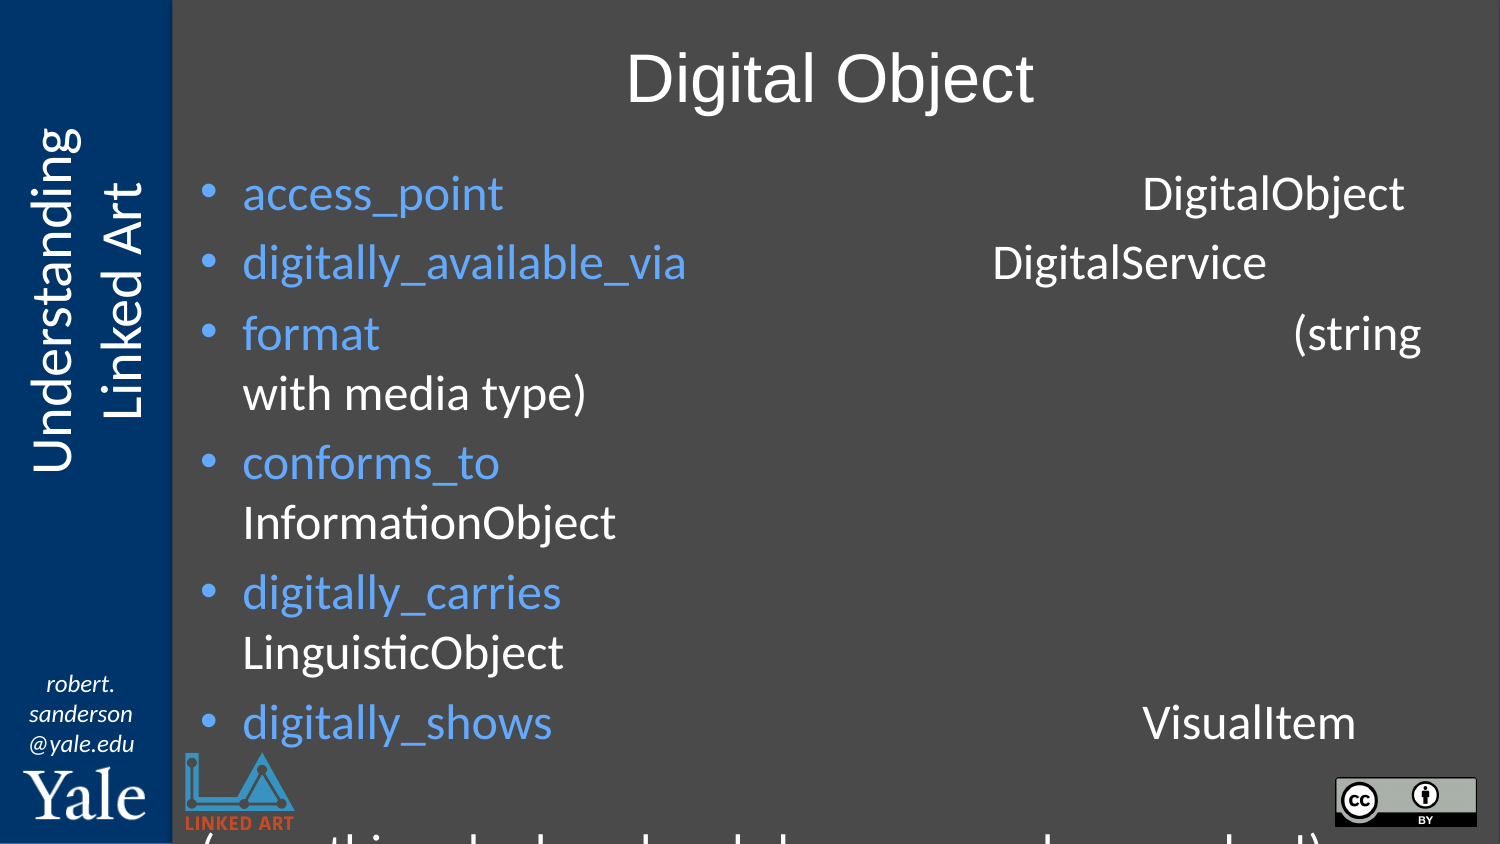

# Digital Object
access_point					DigitalObject
digitally_available_via 		DigitalService
format							(string with media type)
conforms_to					InformationObject
digitally_carries				LinguisticObject
digitally_shows				VisualItem
(everything else has already been covered, remember!)